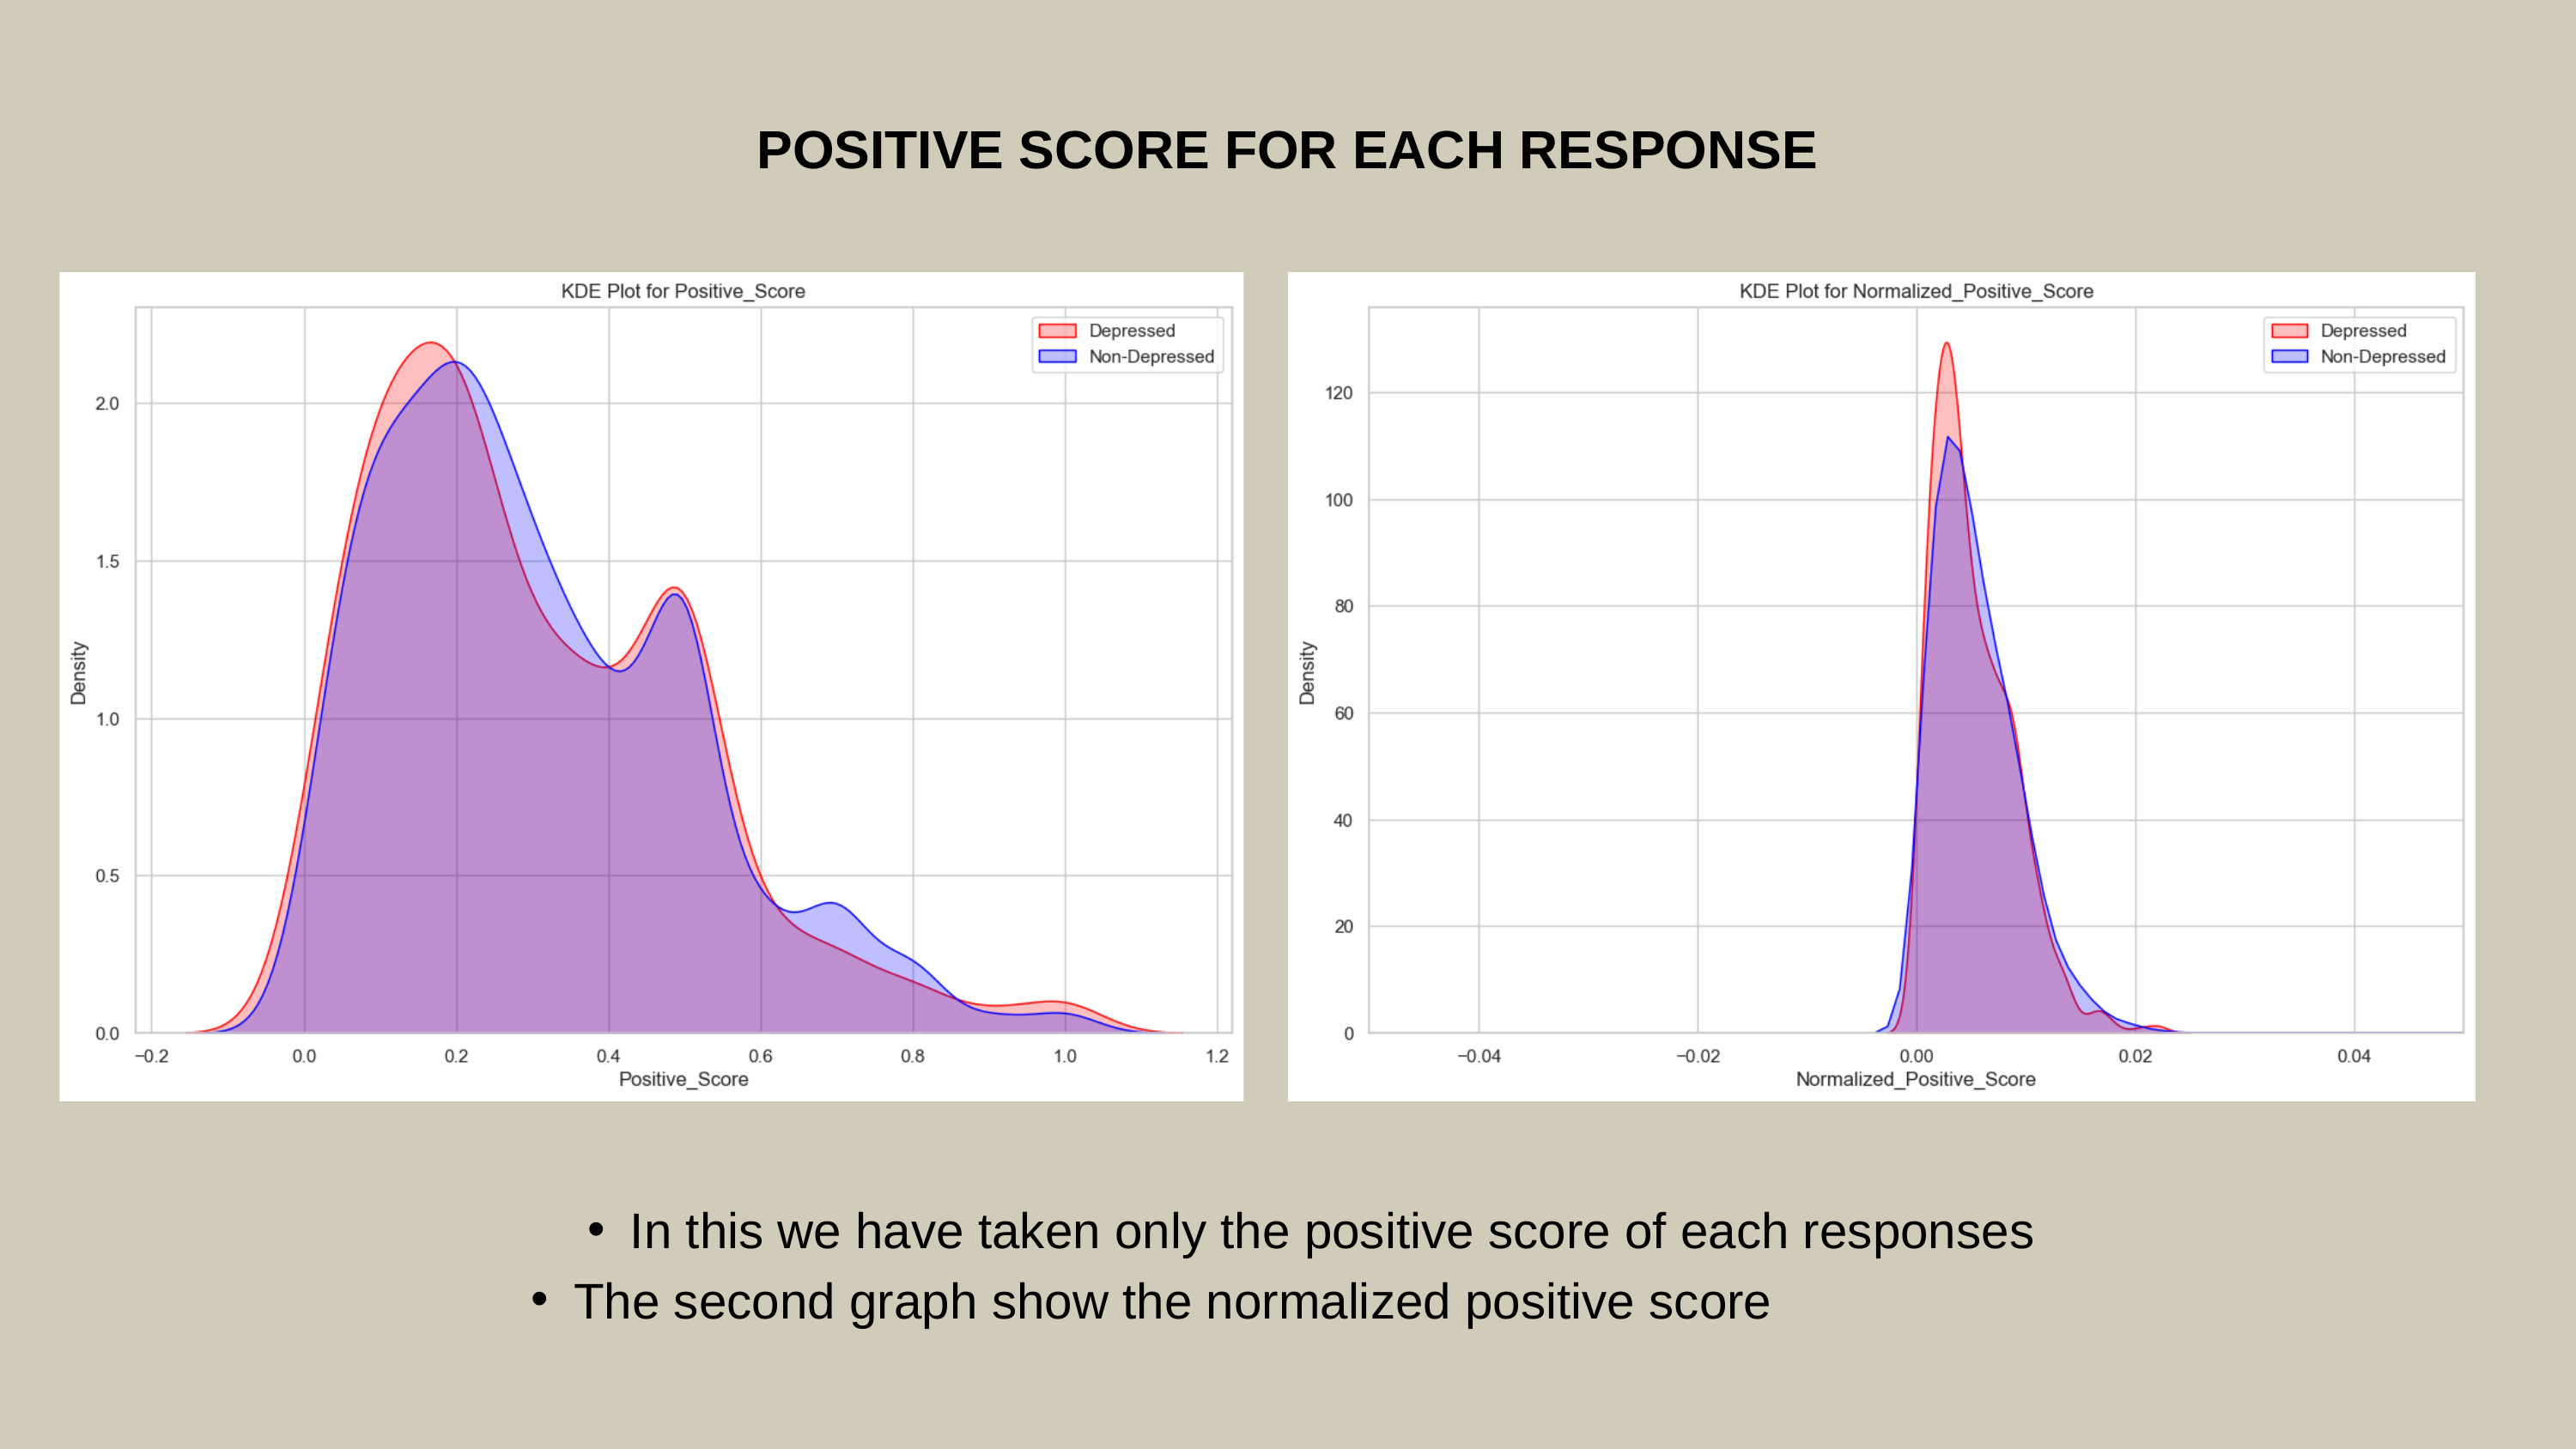

POSITIVE SCORE FOR EACH RESPONSE

In this we have taken only the positive score of each responses
The second graph show the normalized positive score